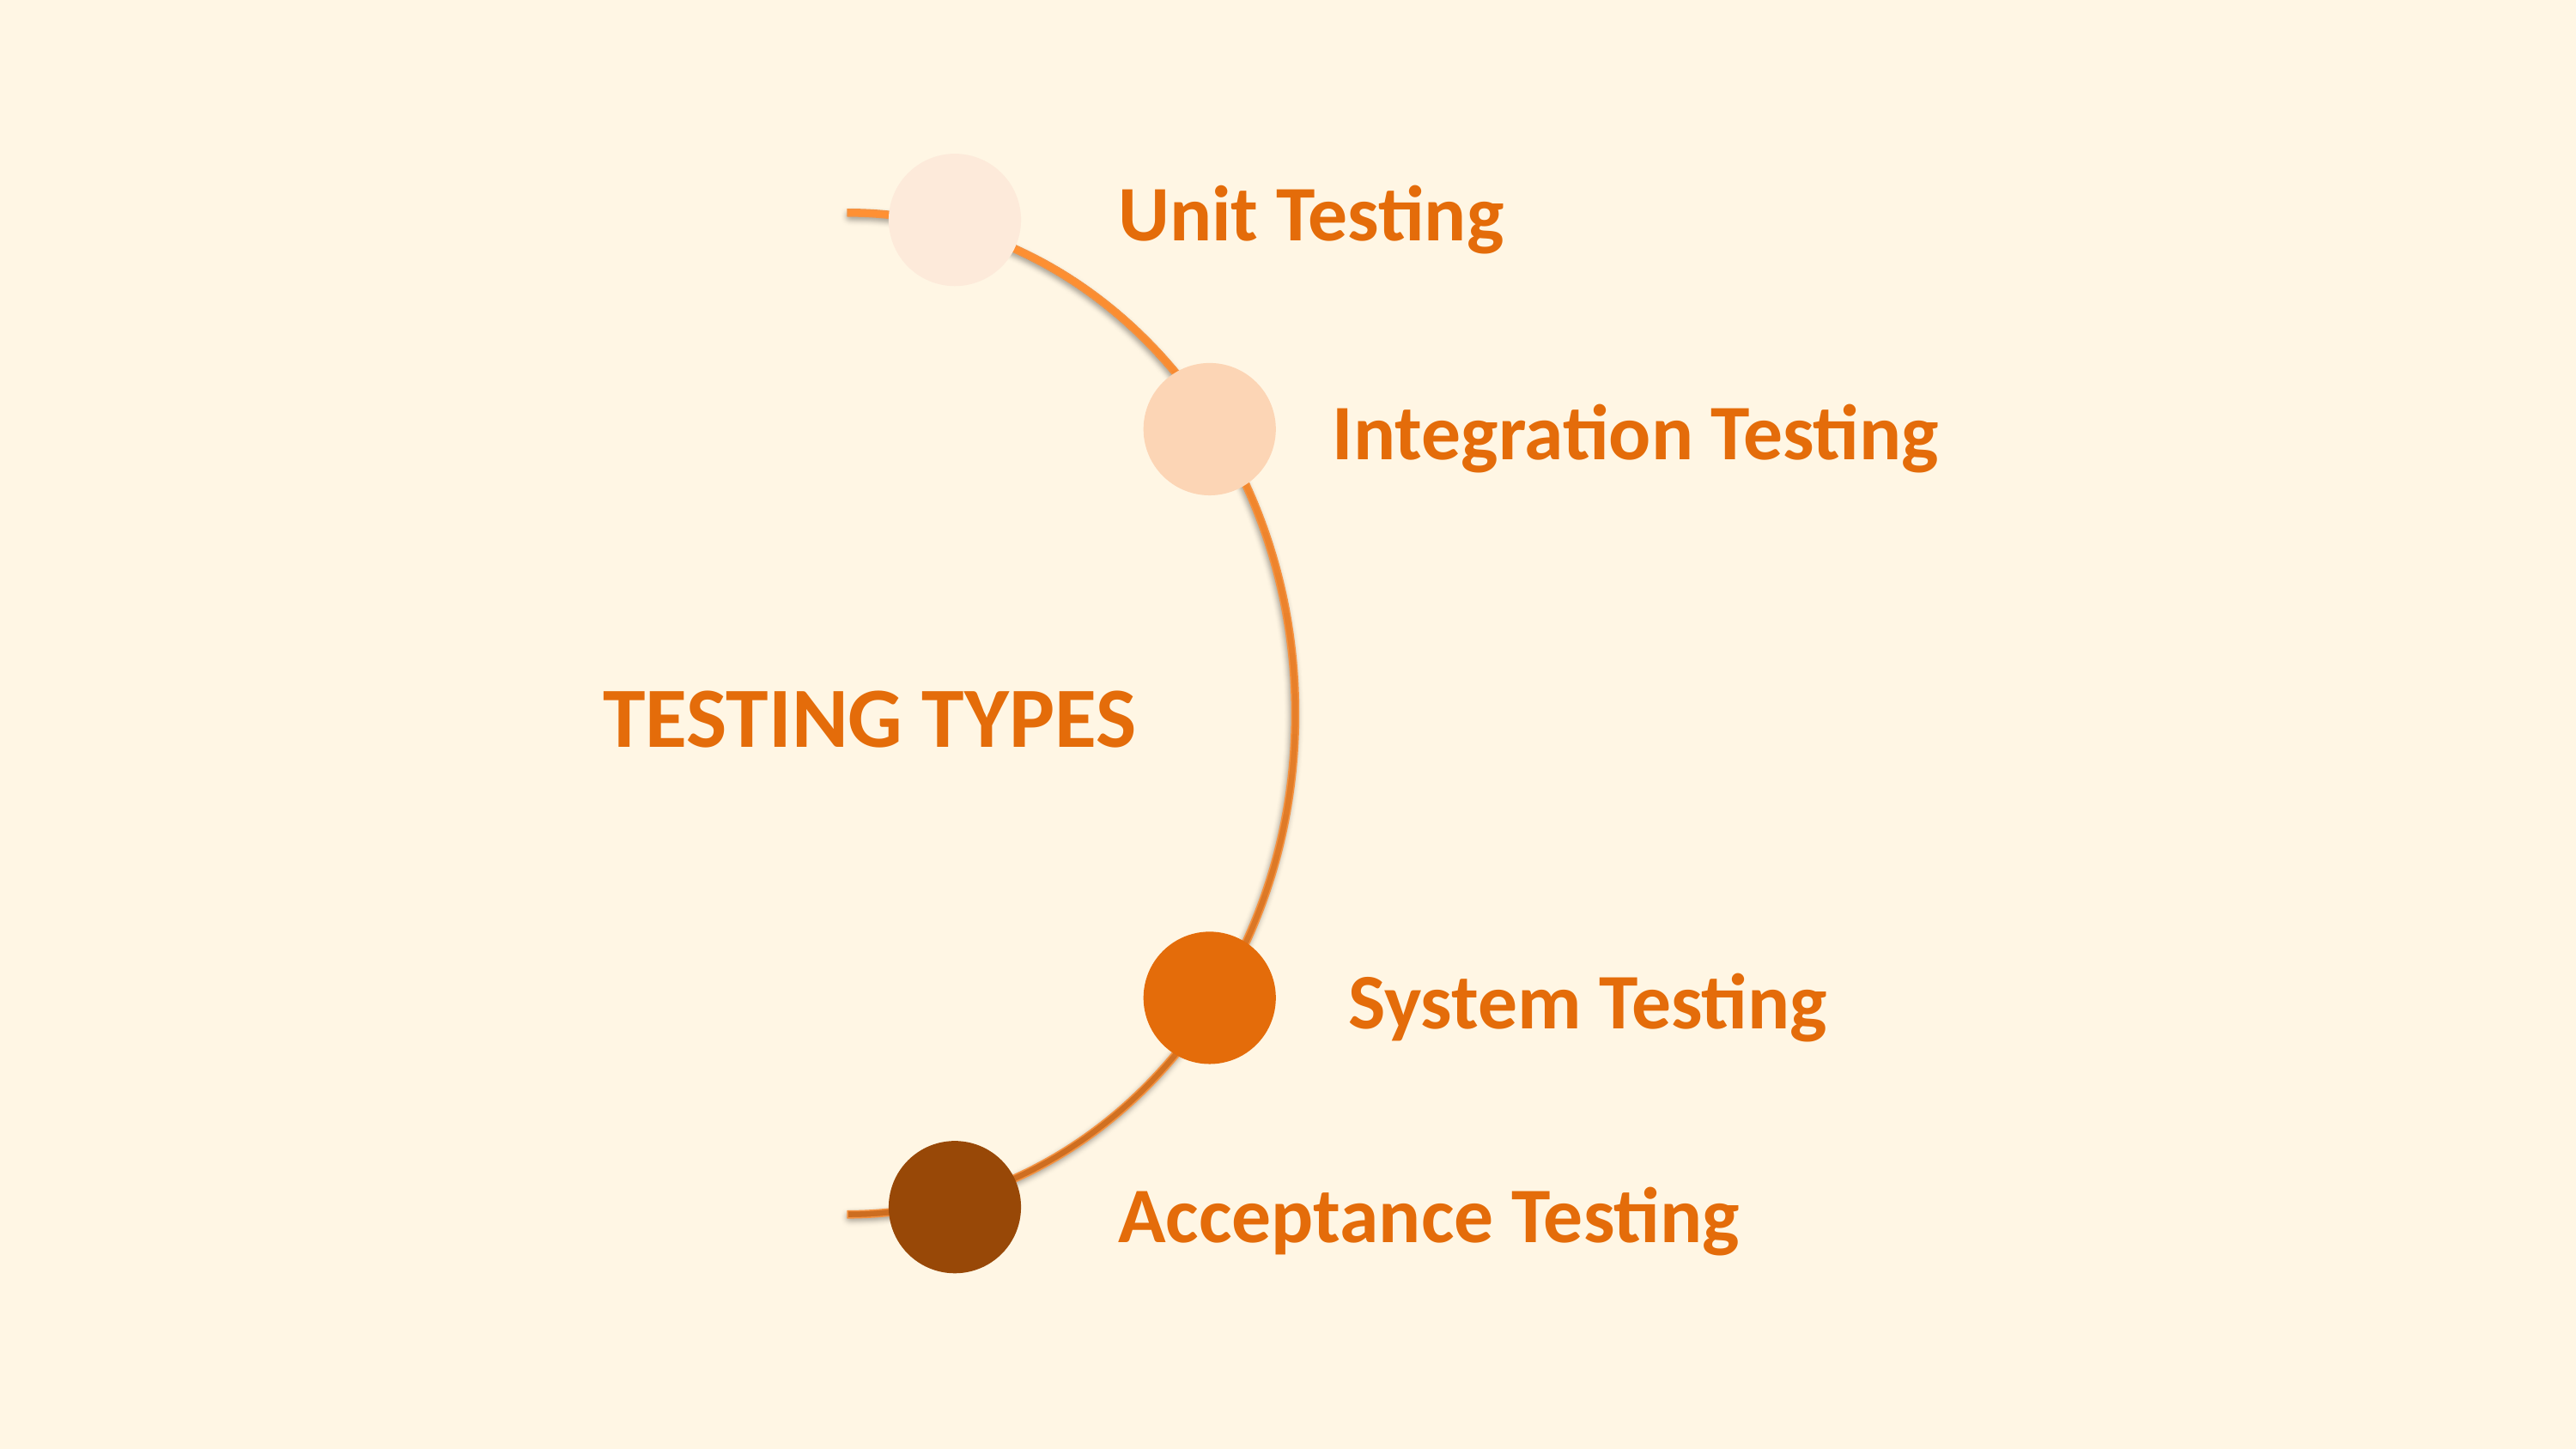

Unit Testing

Integration Testing
TESTING TYPES

System Testing

Acceptance Testing